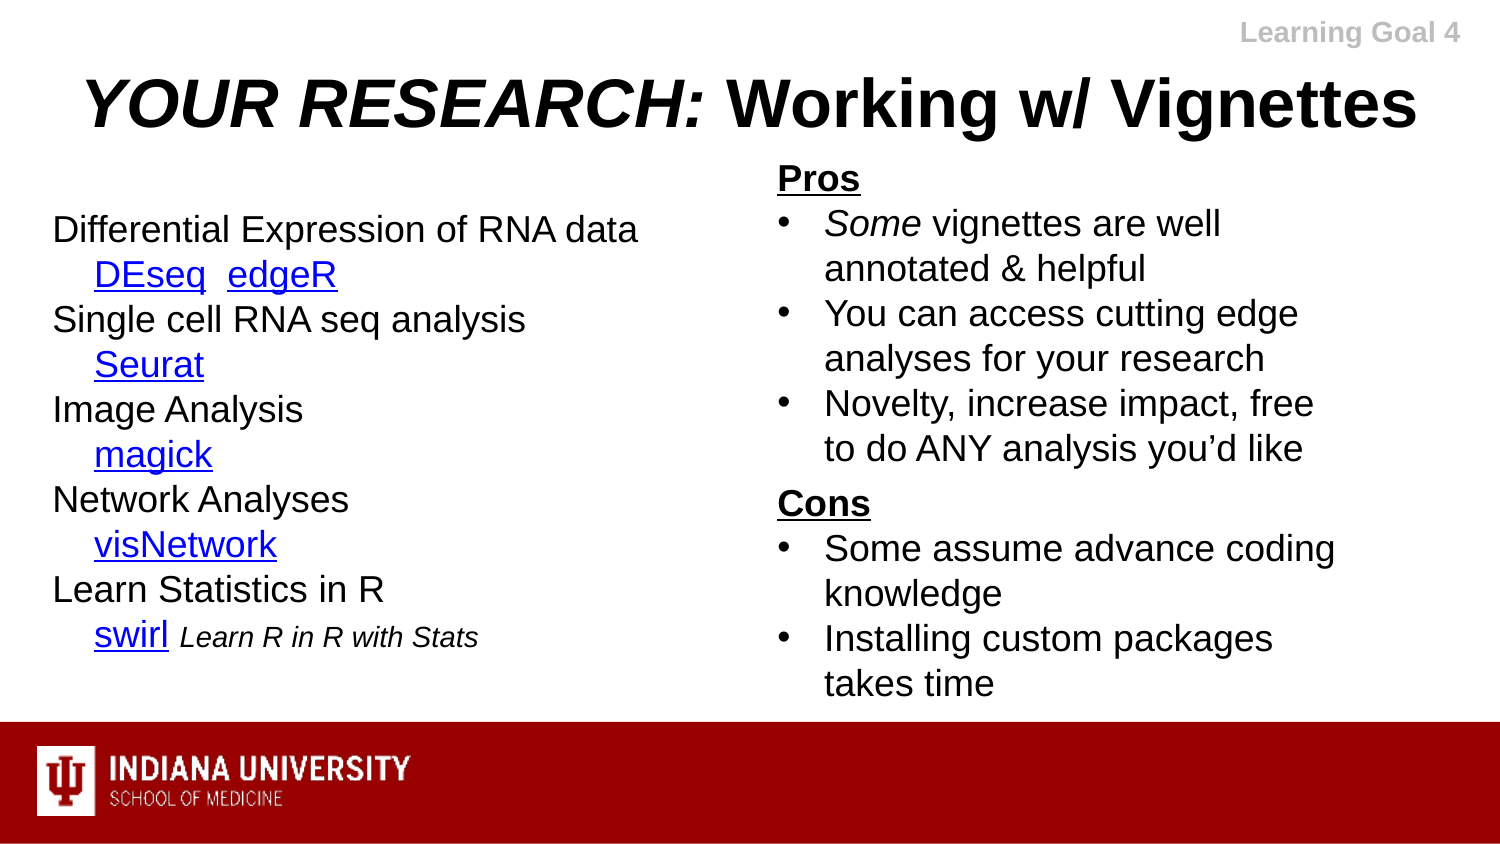

Learning Goal 4
# YOUR RESEARCH: Working w/ Vignettes
Pros
Some vignettes are well annotated & helpful
You can access cutting edge analyses for your research
Novelty, increase impact, free to do ANY analysis you’d like
Differential Expression of RNA data
    DEseq  edgeR
Single cell RNA seq analysis
    Seurat
Image Analysis
    magick
Network Analyses
    visNetwork
Learn Statistics in R
    swirl Learn R in R with Stats
Cons
Some assume advance coding knowledge
Installing custom packages takes time